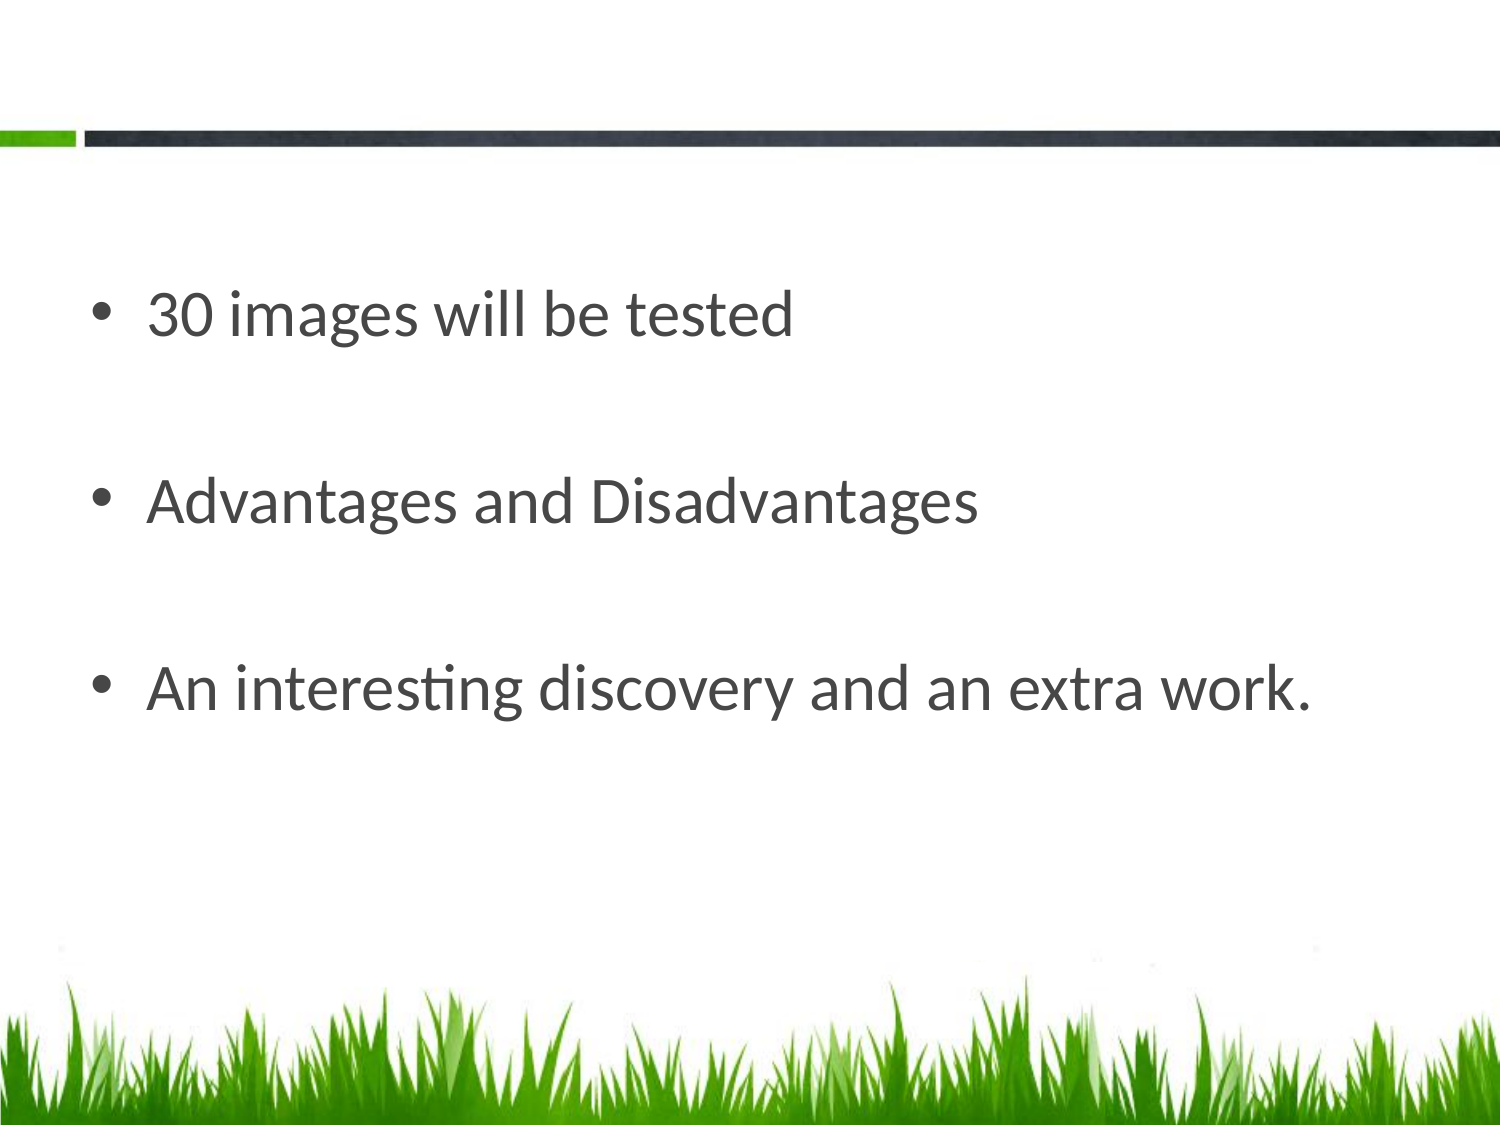

#
30 images will be tested

Advantages and Disadvantages

An interesting discovery and an extra work.